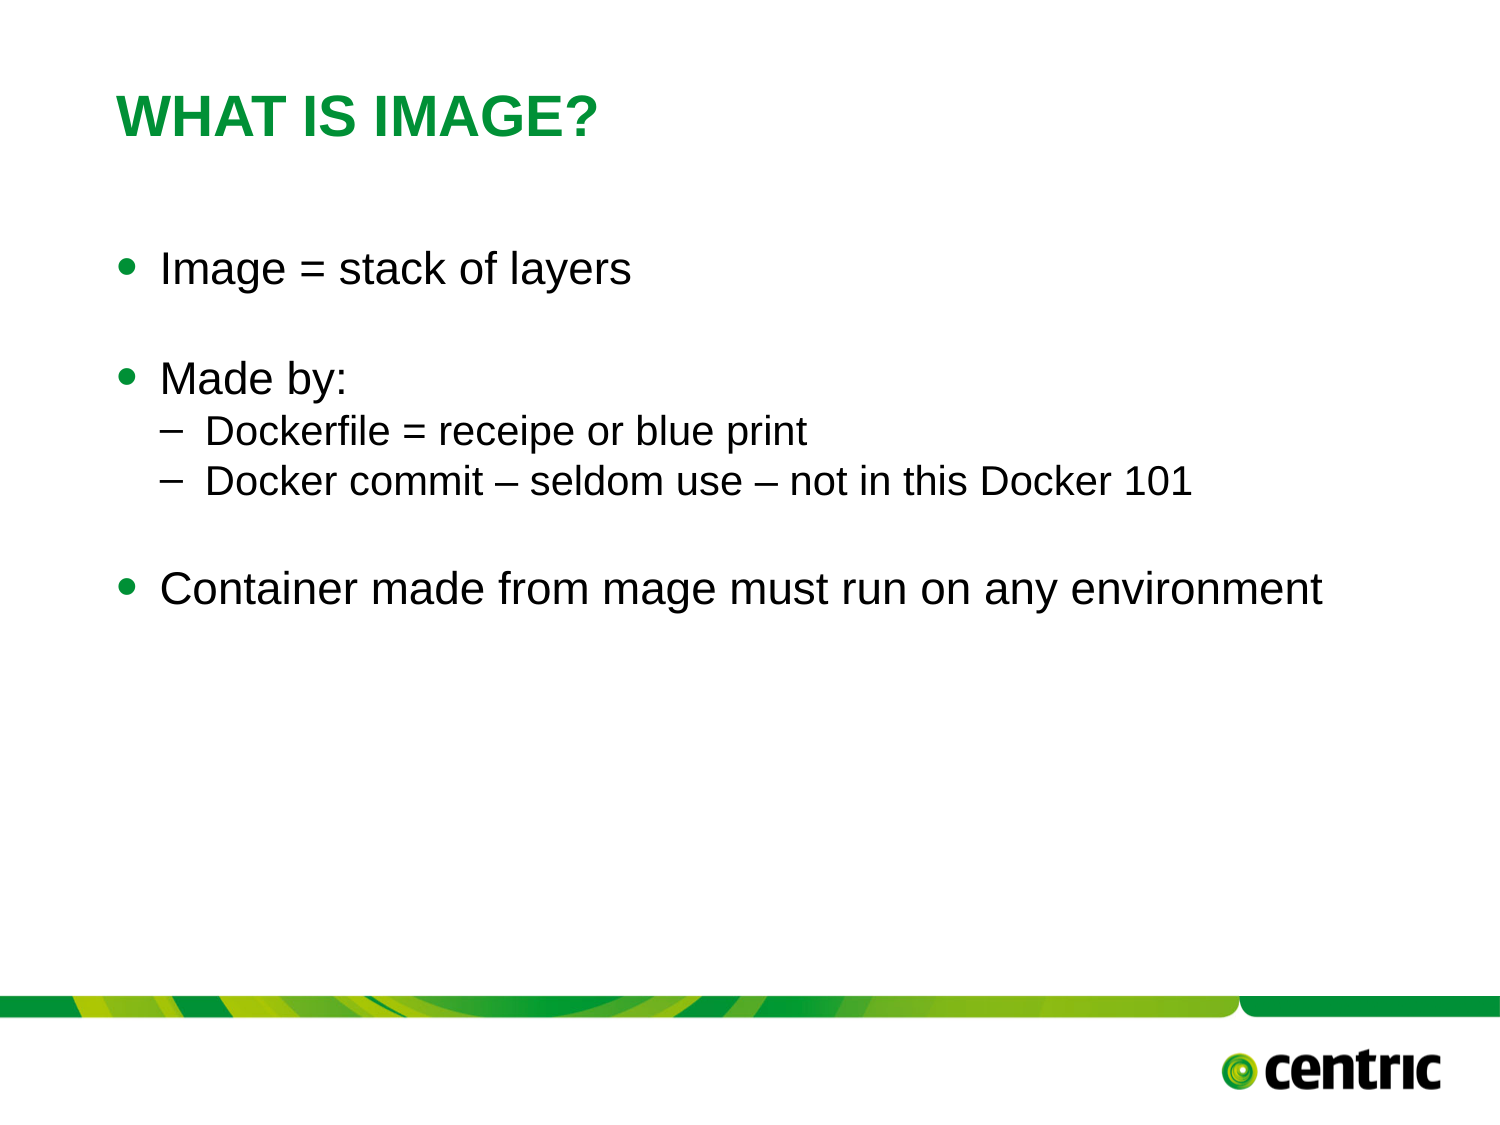

# WHAT is IMAGE?
Image = stack of layers

Made by:
Dockerfile = receipe or blue print
Docker commit – seldom use – not in this Docker 101

Container made from mage must run on any environment

TITLE PRESENTATION
Versie 0.8 - 16 september 2017